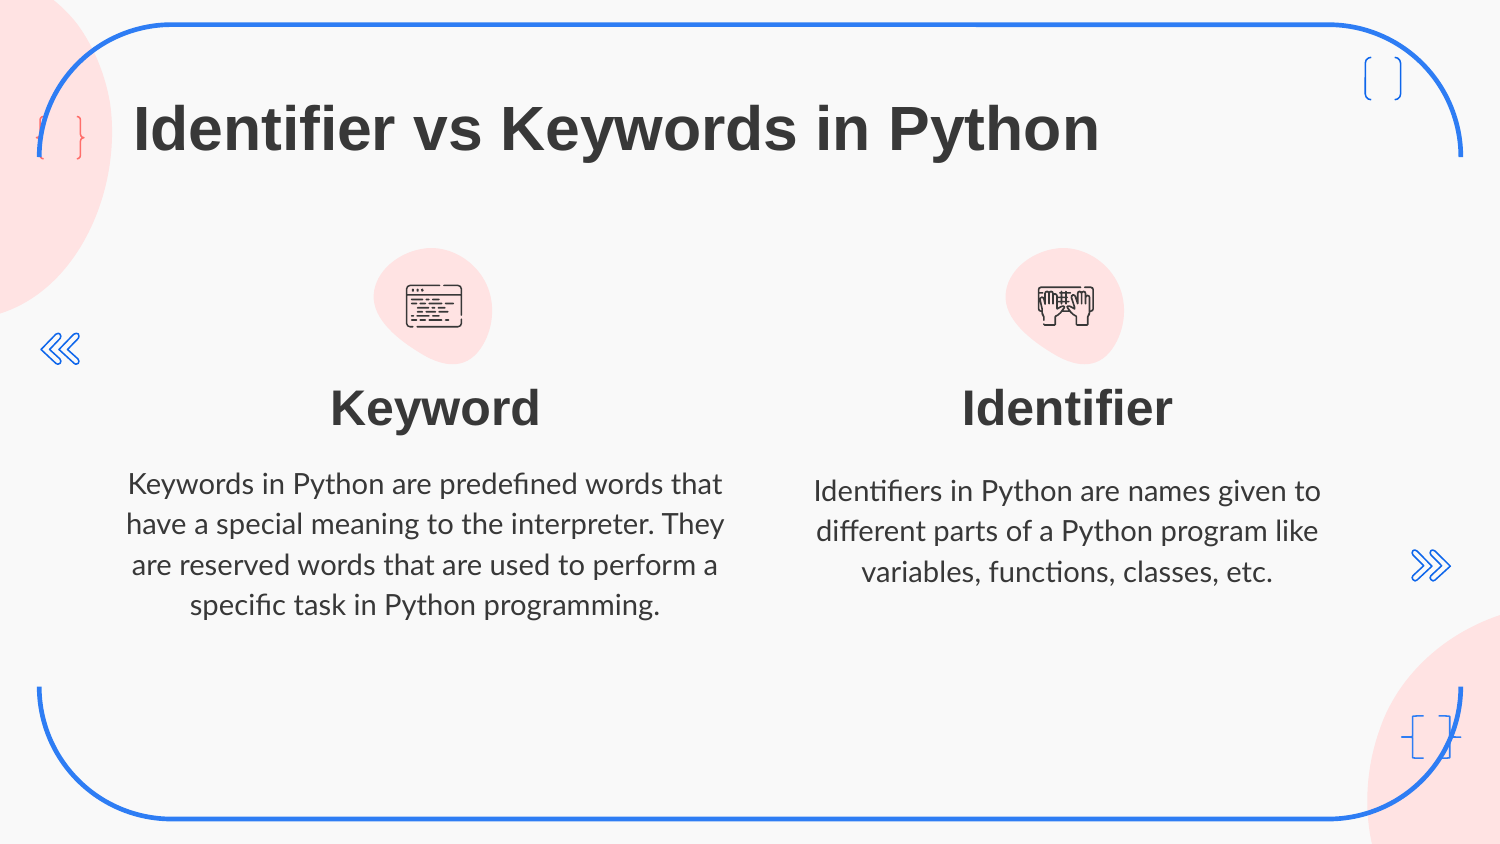

# Identifier vs Keywords in Python

Keyword

Identifier

Keywords in Python are predefined words that have a special meaning to the interpreter. They are reserved words that are used to perform a specific task in Python programming.
Identifiers in Python are names given to different parts of a Python program like variables, functions, classes, etc.